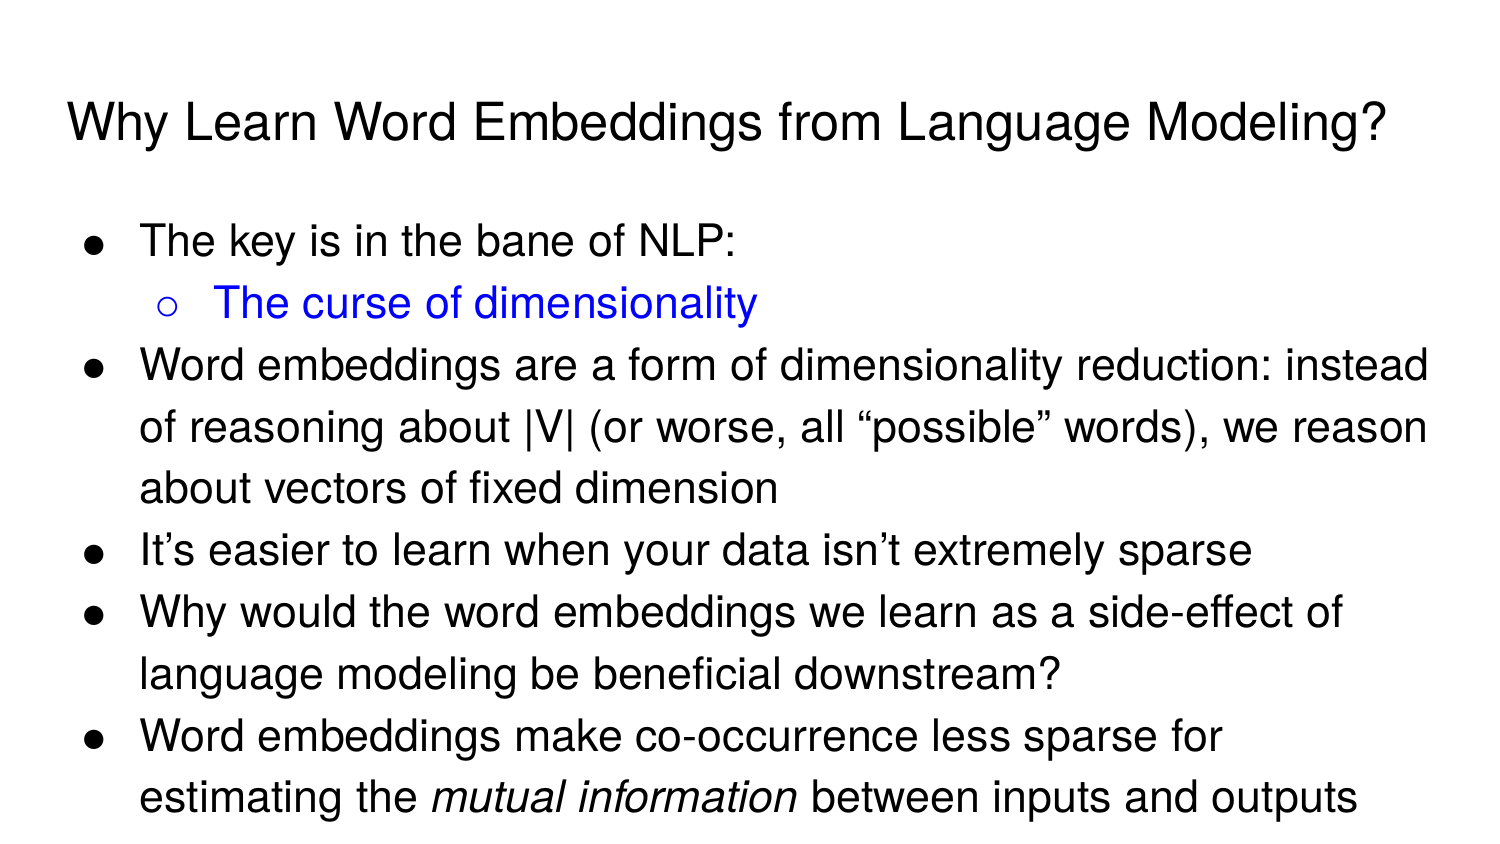

# Why Learn Word Embeddings from Language Modeling?
The key is in the bane of NLP:
The curse of dimensionality
Word embeddings are a form of dimensionality reduction: instead of reasoning about |V| (or worse, all “possible” words), we reason about vectors of fixed dimension
It’s easier to learn when your data isn’t extremely sparse
Why would the word embeddings we learn as a side-effect of language modeling be beneficial downstream?
Word embeddings make co-occurrence less sparse for estimating the mutual information between inputs and outputs